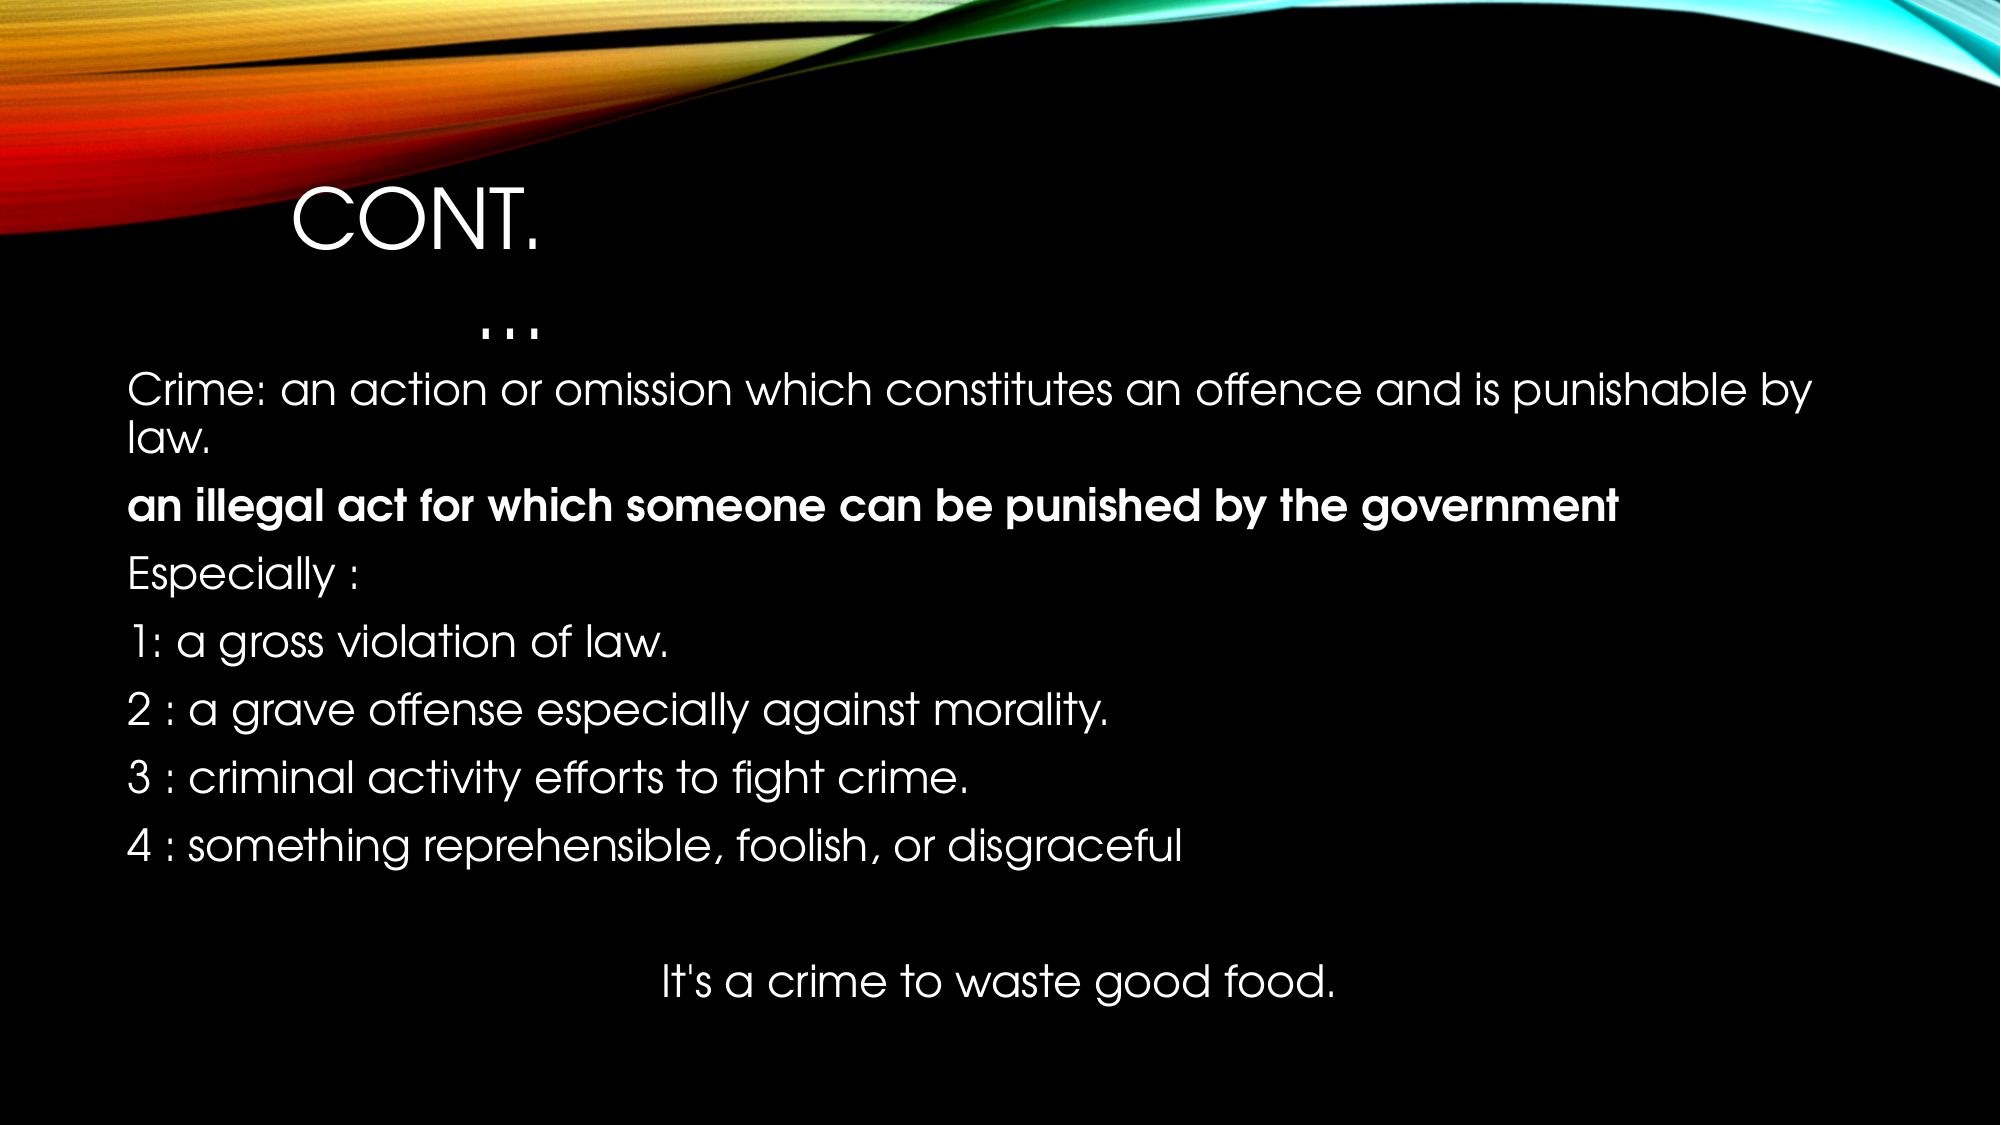

# Cont.…
Crime: an action or omission which constitutes an offence and is punishable by law.
an illegal act for which someone can be punished by the government
Especially :
1: a gross violation of law.
2 : a grave offense especially against morality.
3 : criminal activity efforts to fight crime.
4 : something reprehensible, foolish, or disgraceful

It's a crime to waste good food.